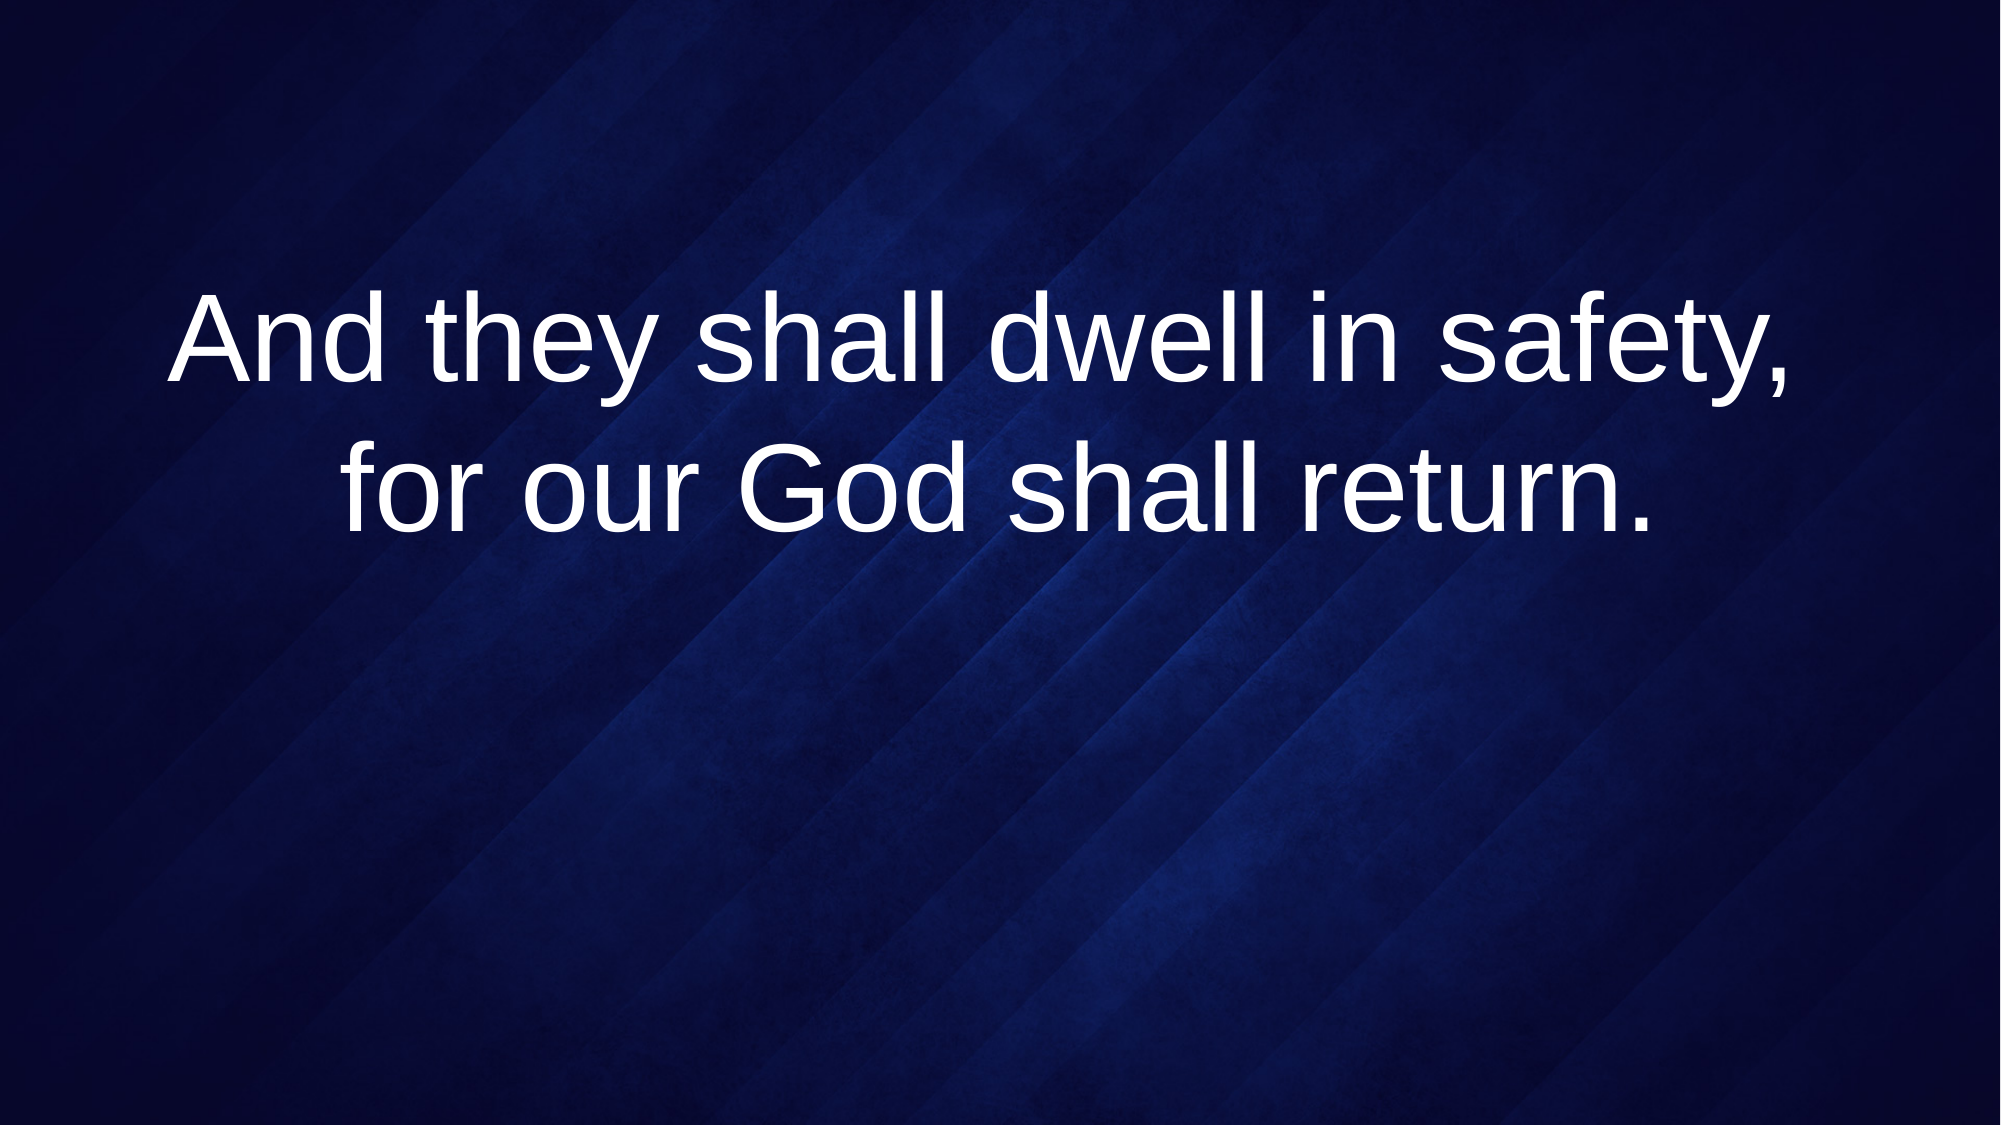

# And they shall dwell in safety, for our God shall return.